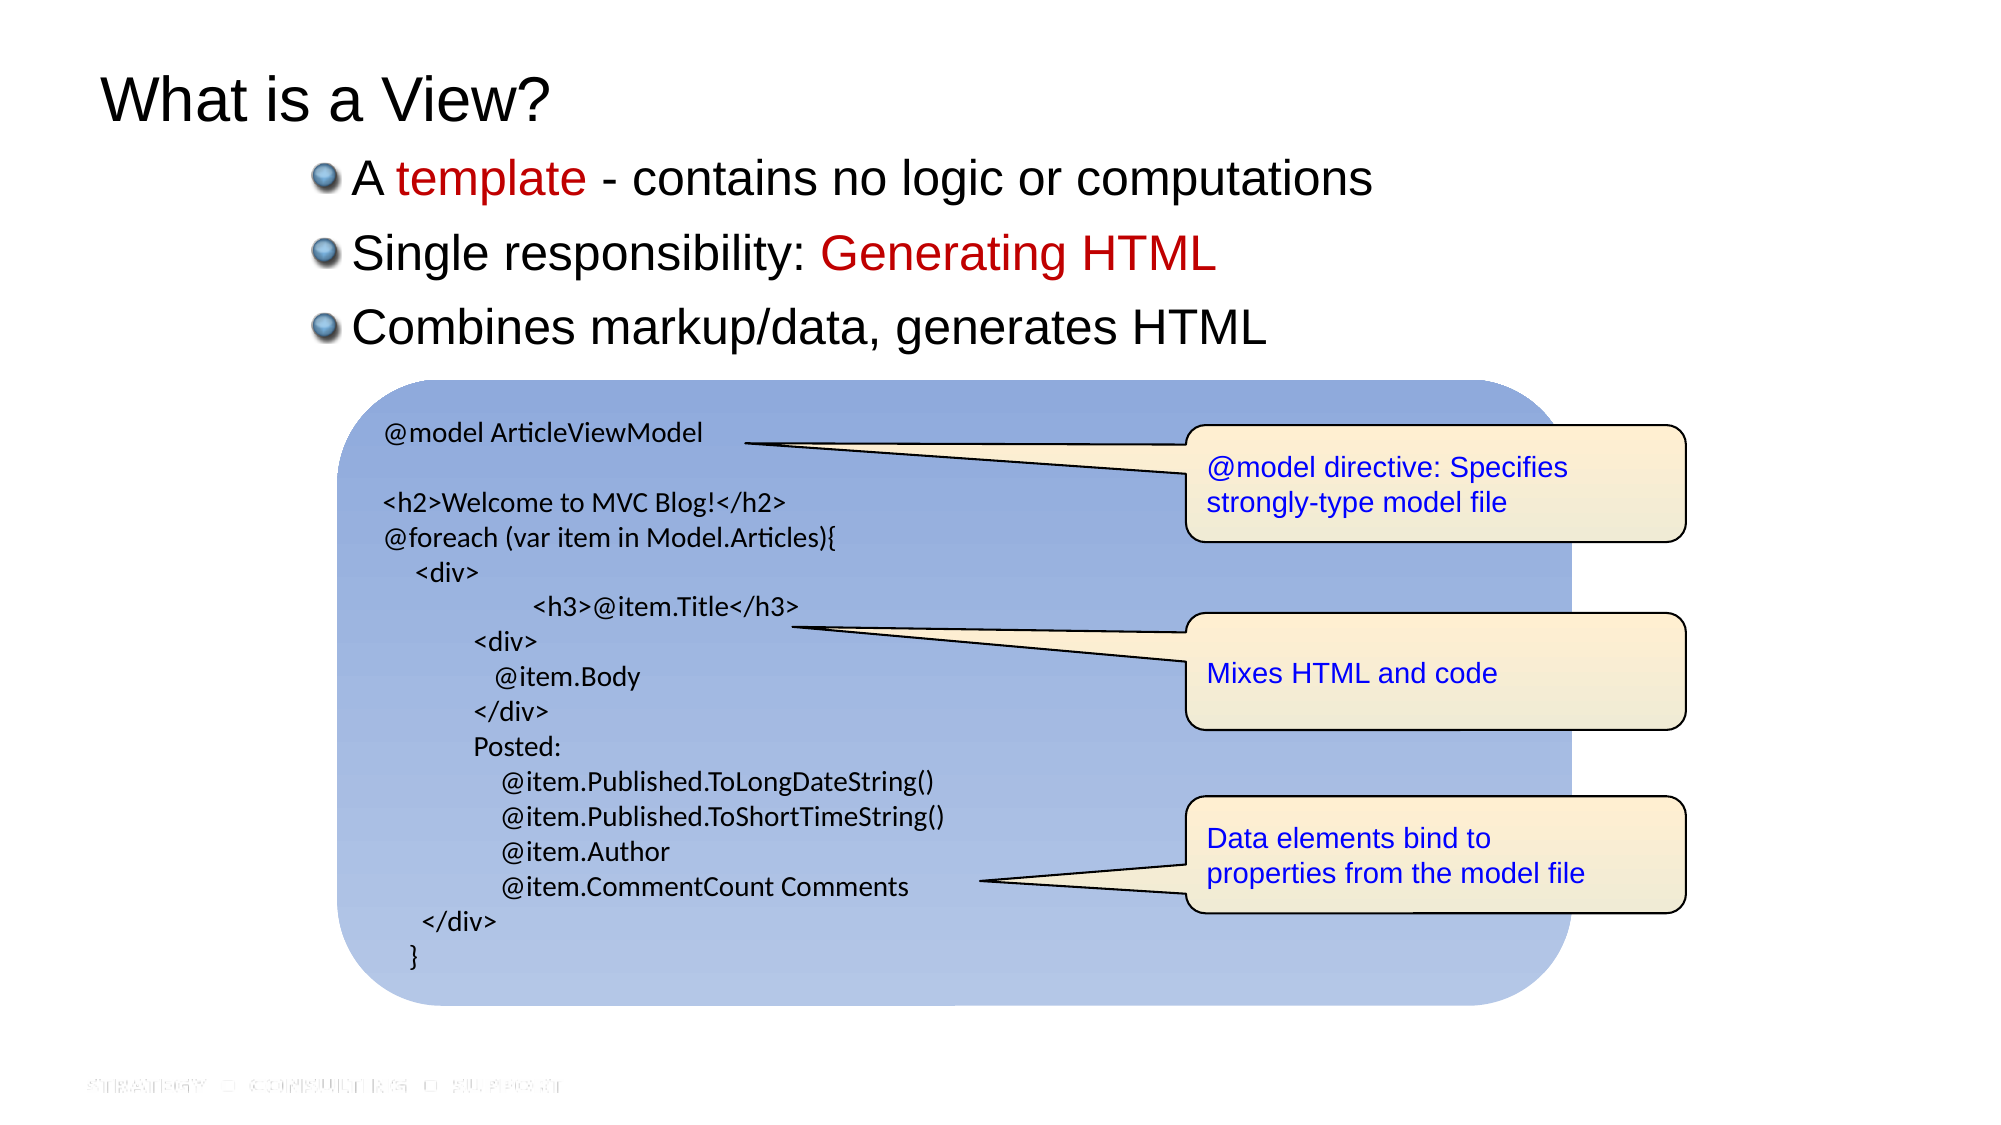

# What is a View?
A template - contains no logic or computations
Single responsibility: Generating HTML
Combines markup/data, generates HTML

@model ArticleViewModel

<h2>Welcome to MVC Blog!</h2>
@foreach (var item in Model.Articles){
     <div>
	<h3>@item.Title</h3>
              <div>
                 @item.Body
              </div>
              Posted:
                  @item.Published.ToLongDateString()
                  @item.Published.ToShortTimeString()
                  @item.Author
                  @item.CommentCount Comments
      </div>
    }
@model directive: Specifies
strongly-type model file
Mixes HTML and code
Data elements bind to
properties from the model file